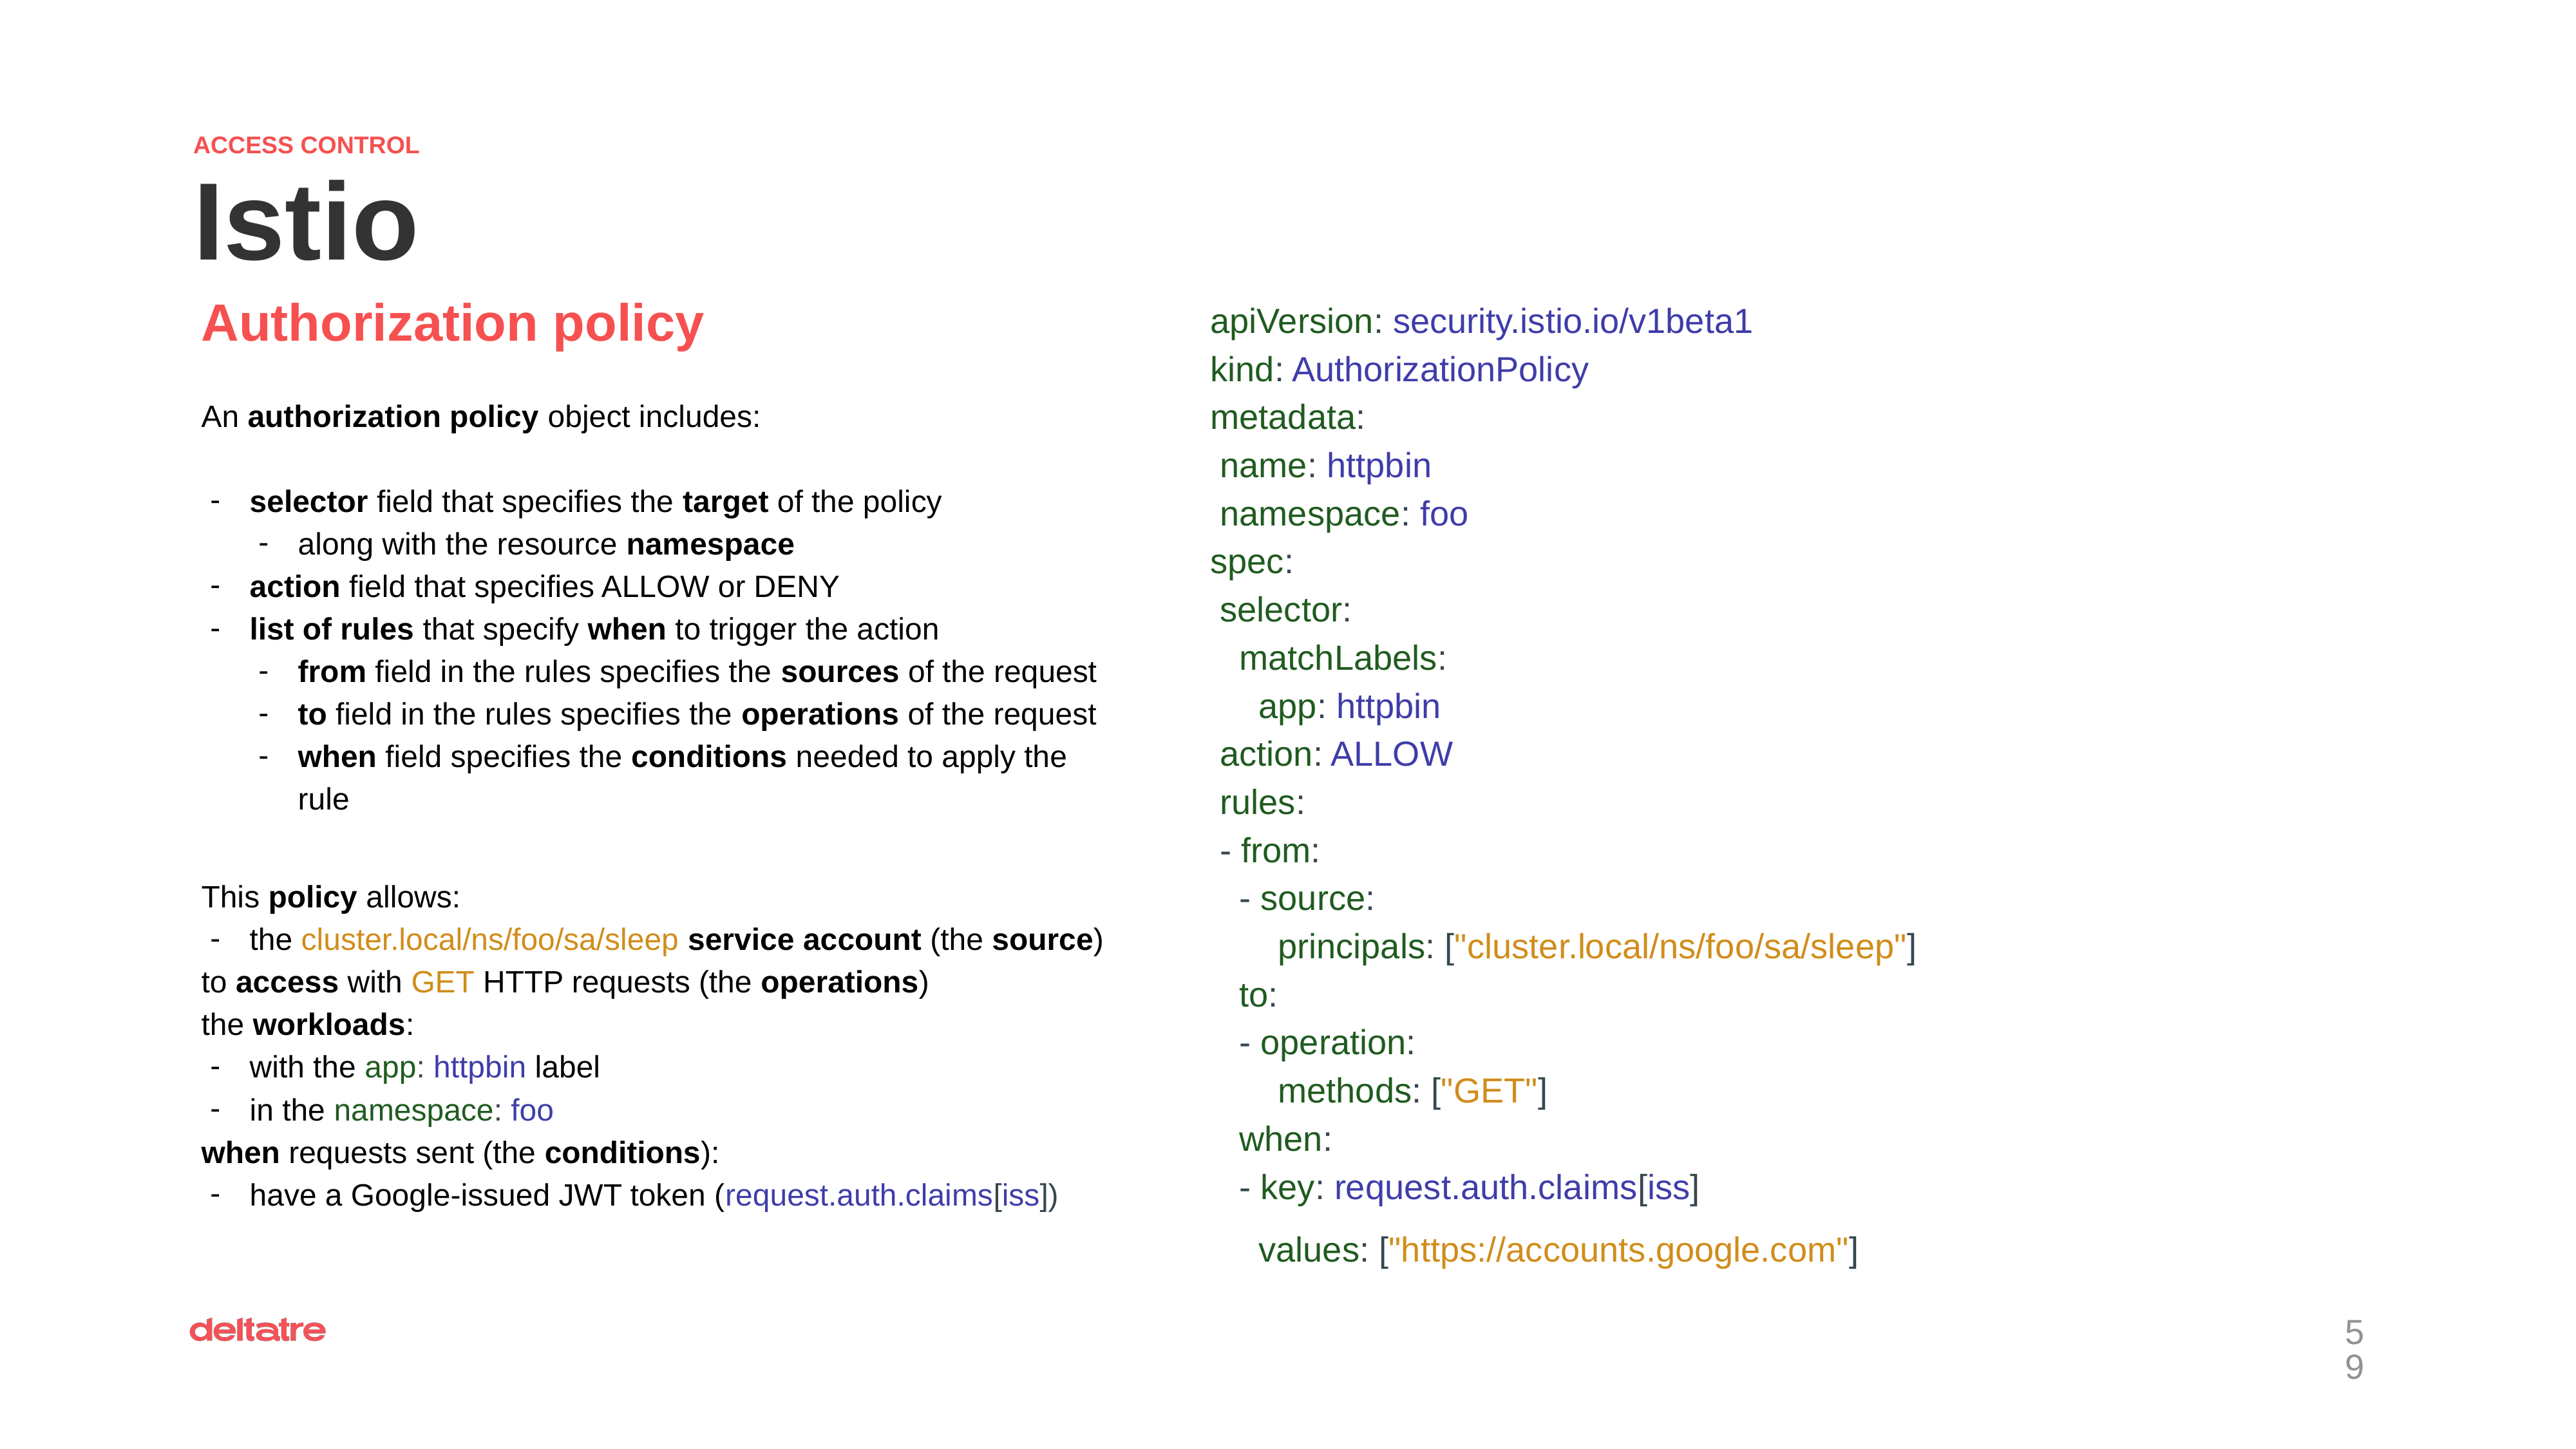

ACCESS CONTROL
Istio
apiVersion: security.istio.io/v1beta1
kind: AuthorizationPolicy
metadata:
 name: httpbin
 namespace: foo
spec:
 selector:
   matchLabels:
     app: httpbin
 action: ALLOW
 rules:
 - from:
   - source:
       principals: ["cluster.local/ns/foo/sa/sleep"]
   to:
   - operation:
       methods: ["GET"]
   when:
   - key: request.auth.claims[iss]
     values: ["https://accounts.google.com"]
Authorization policy
An authorization policy object includes:

selector field that specifies the target of the policy
along with the resource namespace
action field that specifies ALLOW or DENY
list of rules that specify when to trigger the action
from field in the rules specifies the sources of the request
to field in the rules specifies the operations of the request
when field specifies the conditions needed to apply the rule

This policy allows:
the cluster.local/ns/foo/sa/sleep service account (the source)
to access with GET HTTP requests (the operations)
the workloads:
with the app: httpbin label
in the namespace: foo
when requests sent (the conditions):
have a Google-issued JWT token (request.auth.claims[iss])
59